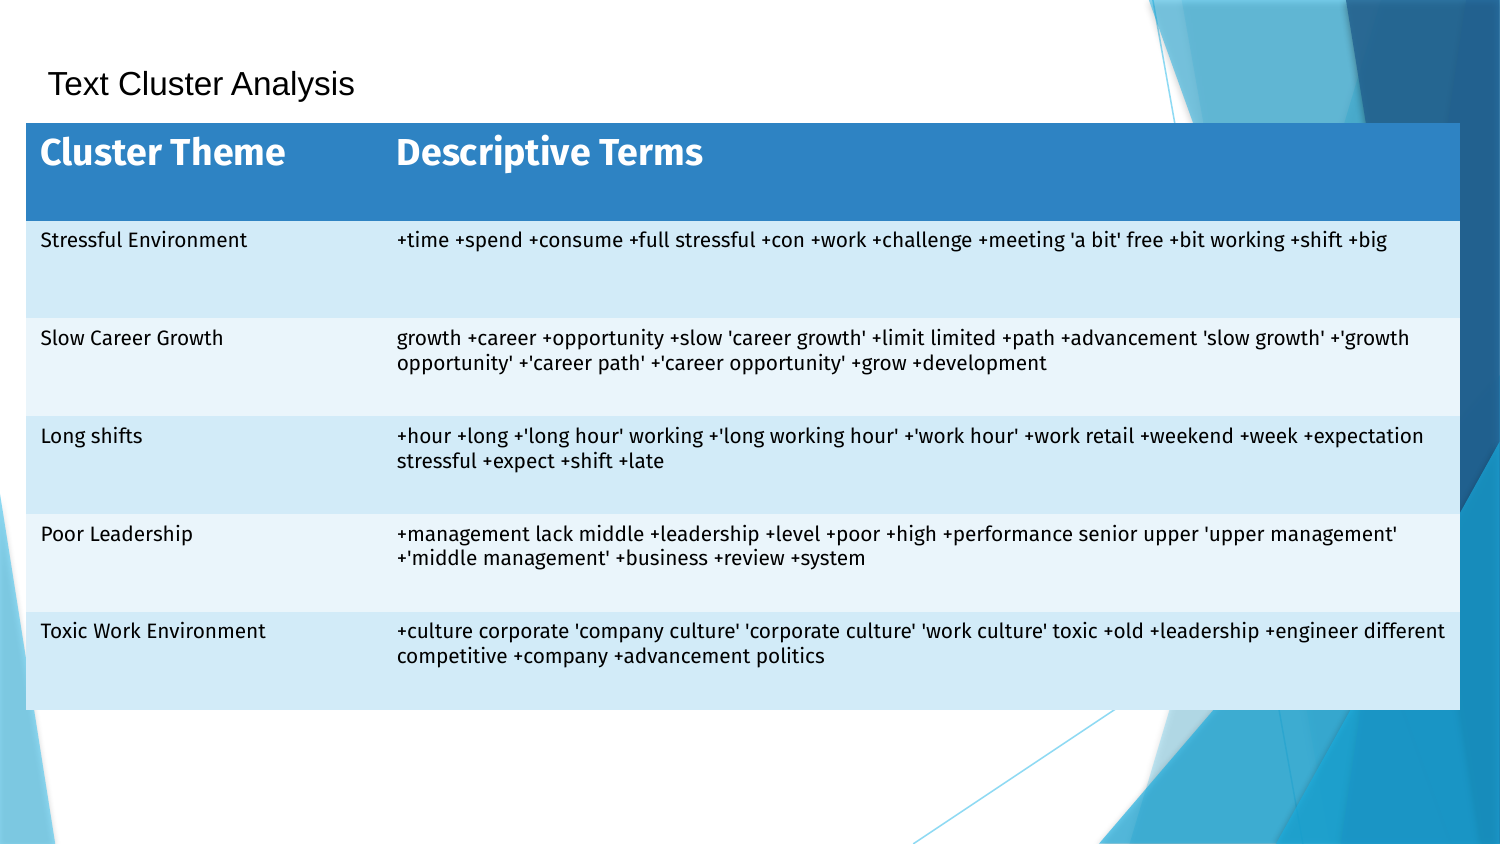

Text Cluster Analysis
| Cluster Theme | Descriptive Terms |
| --- | --- |
| Stressful Environment | +time +spend +consume +full stressful +con +work +challenge +meeting 'a bit' free +bit working +shift +big |
| Slow Career Growth | growth +career +opportunity +slow 'career growth' +limit limited +path +advancement 'slow growth' +'growth opportunity' +'career path' +'career opportunity' +grow +development |
| Long shifts | +hour +long +'long hour' working +'long working hour' +'work hour' +work retail +weekend +week +expectation stressful +expect +shift +late |
| Poor Leadership | +management lack middle +leadership +level +poor +high +performance senior upper 'upper management' +'middle management' +business +review +system |
| Toxic Work Environment | +culture corporate 'company culture' 'corporate culture' 'work culture' toxic +old +leadership +engineer different competitive +company +advancement politics |